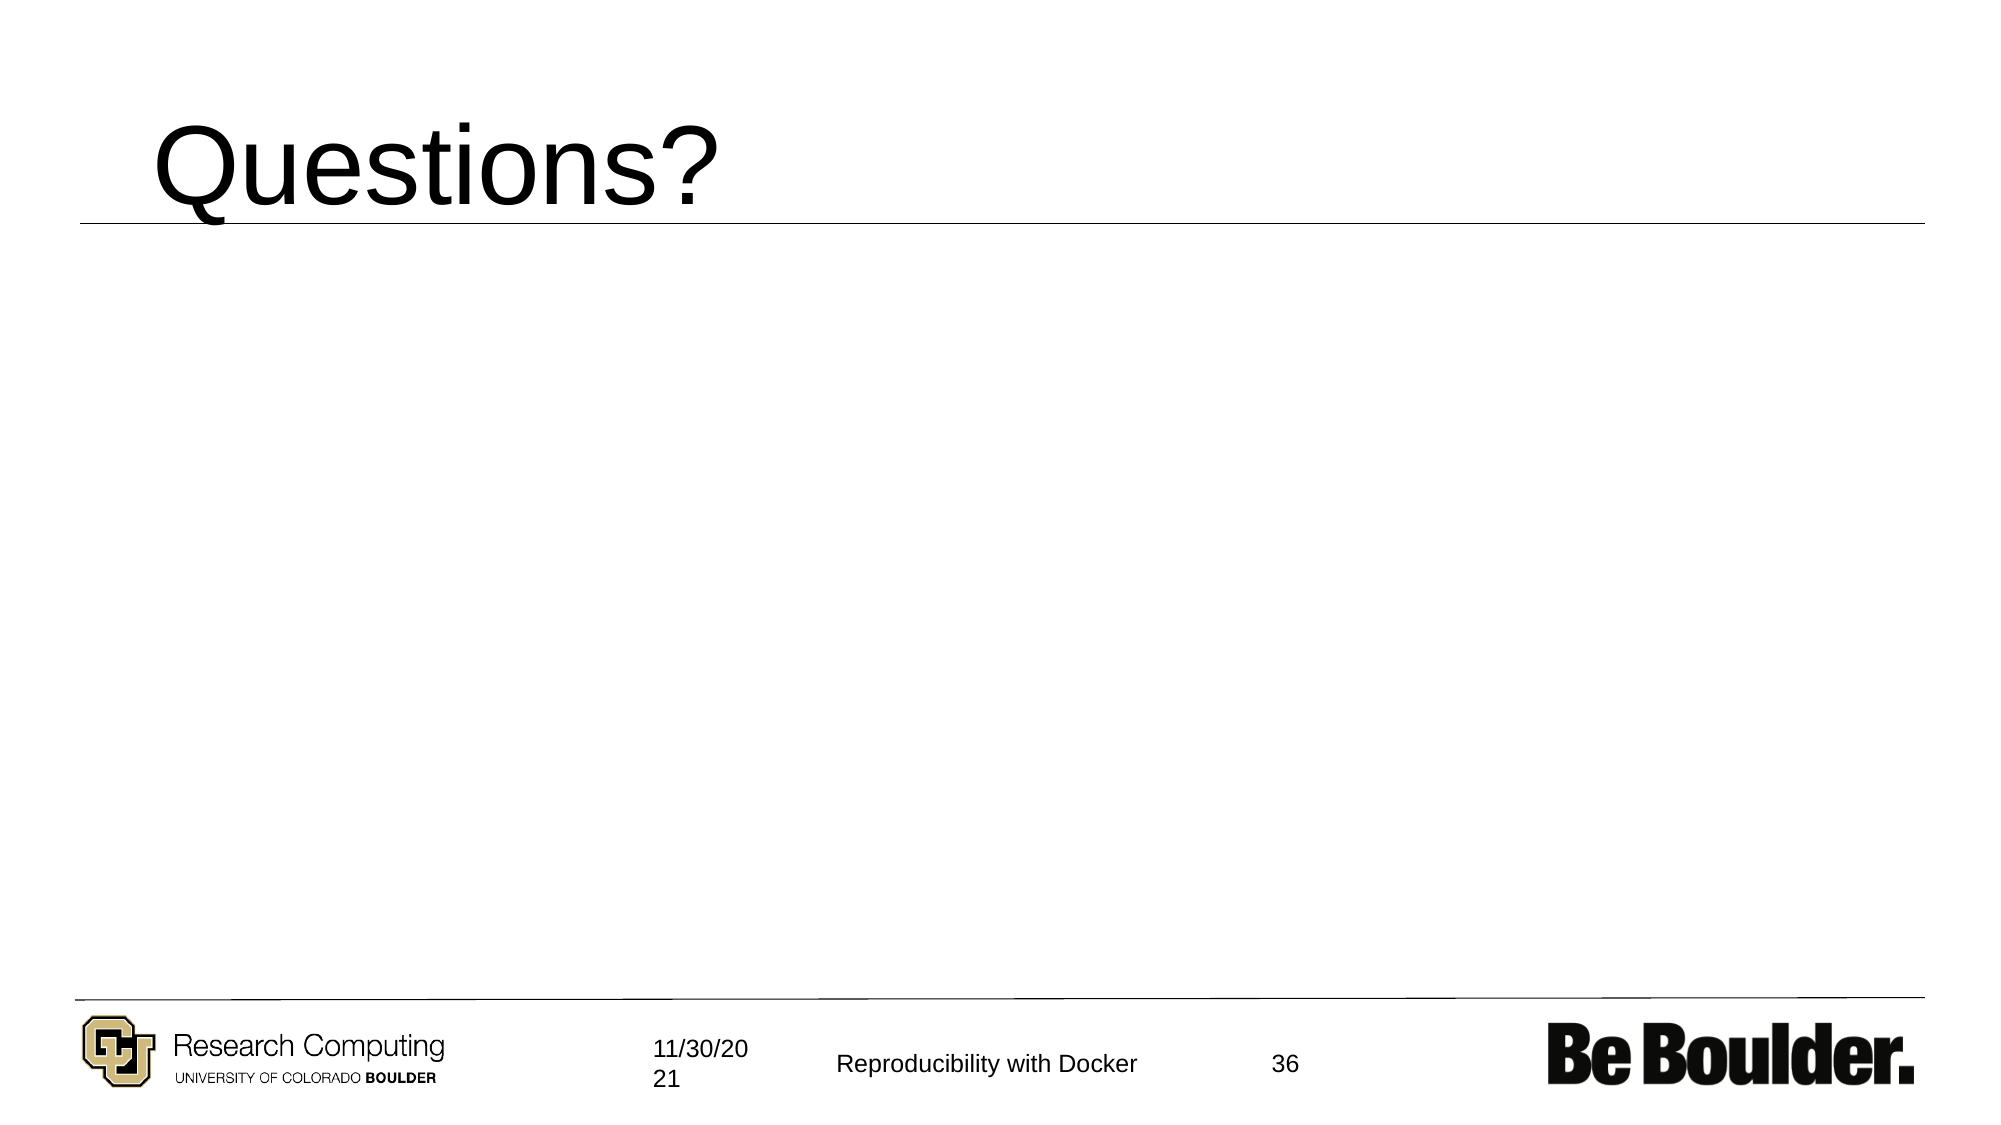

# Questions?

11/30/2021
36
Reproducibility with Docker